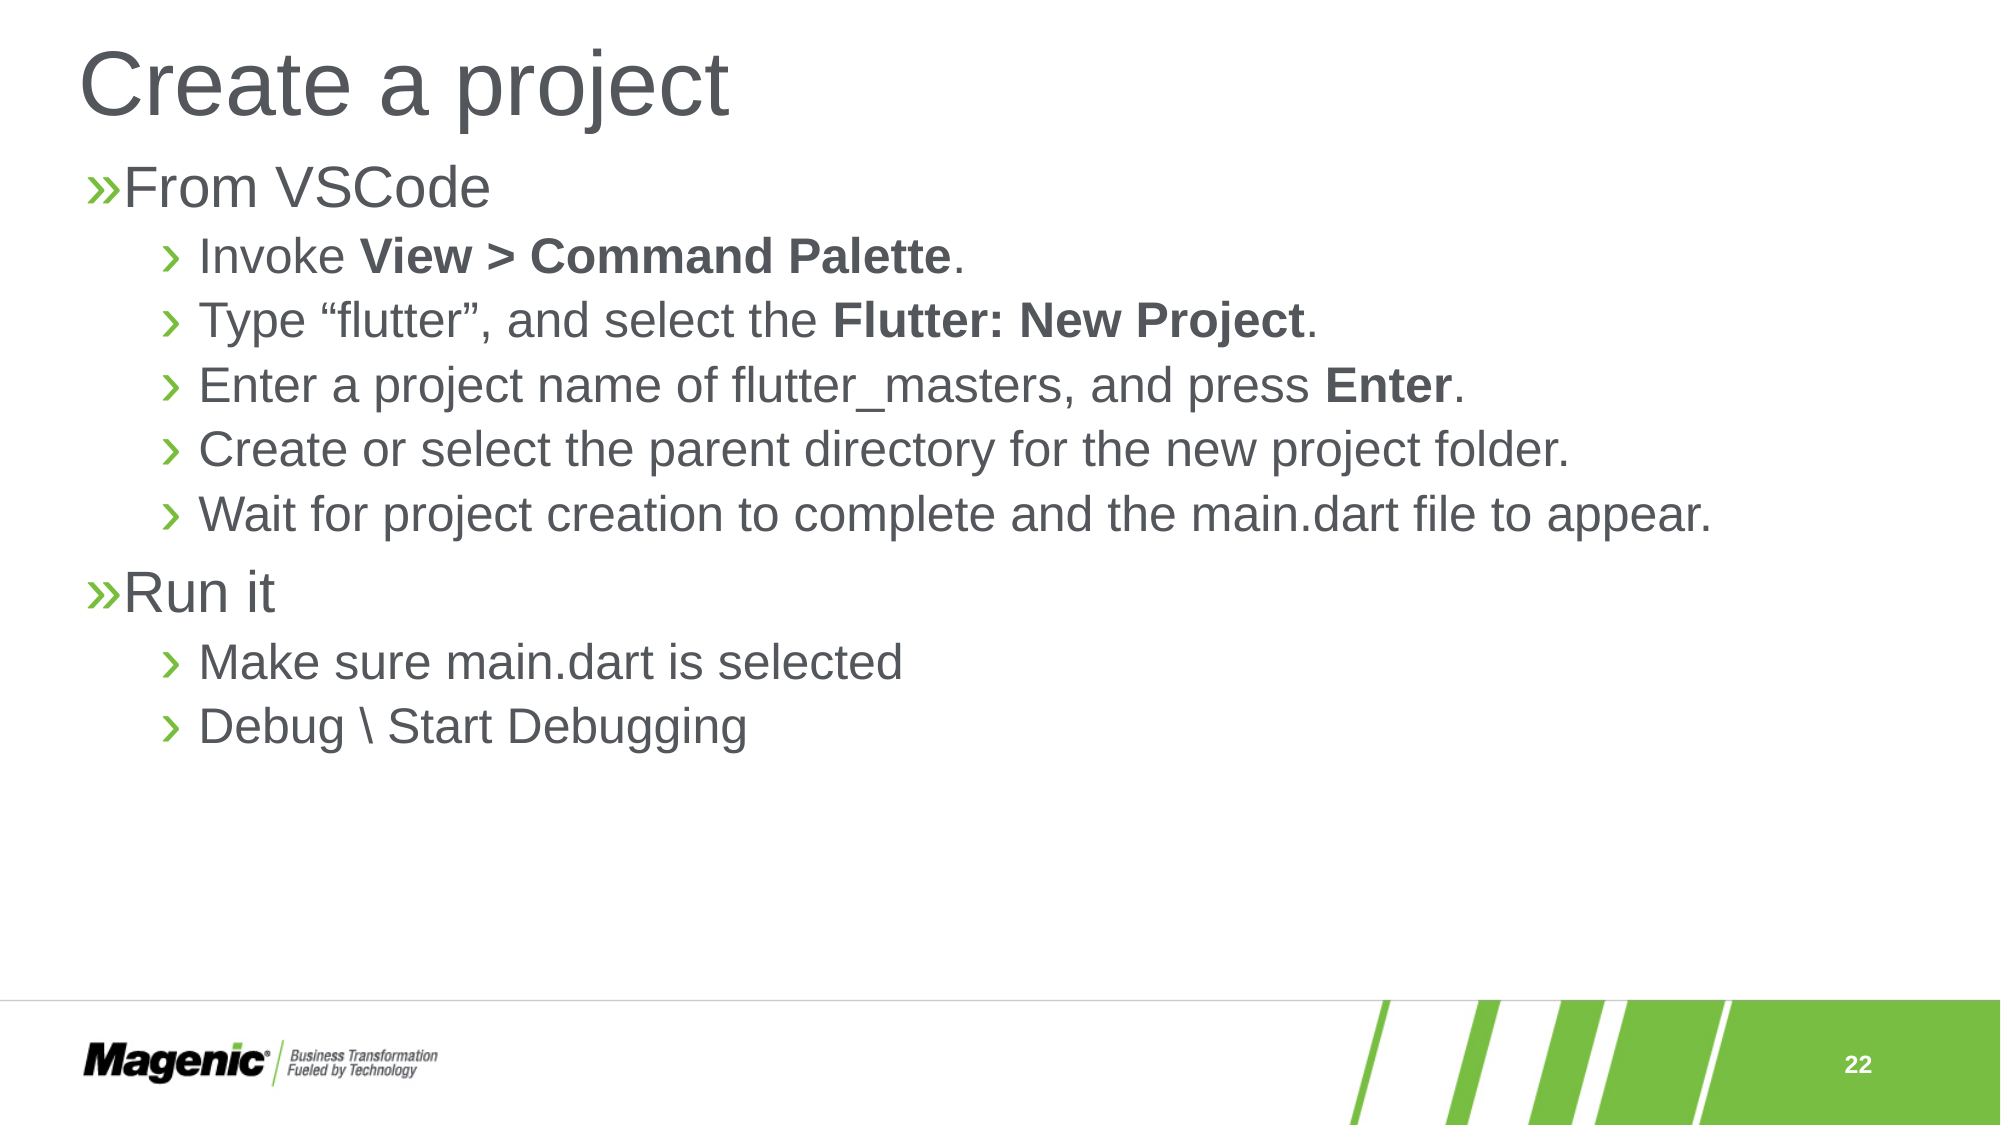

# Create a project
From VSCode
Invoke View > Command Palette.
Type “flutter”, and select the Flutter: New Project.
Enter a project name of flutter_masters, and press Enter.
Create or select the parent directory for the new project folder.
Wait for project creation to complete and the main.dart file to appear.
Run it
Make sure main.dart is selected
Debug \ Start Debugging